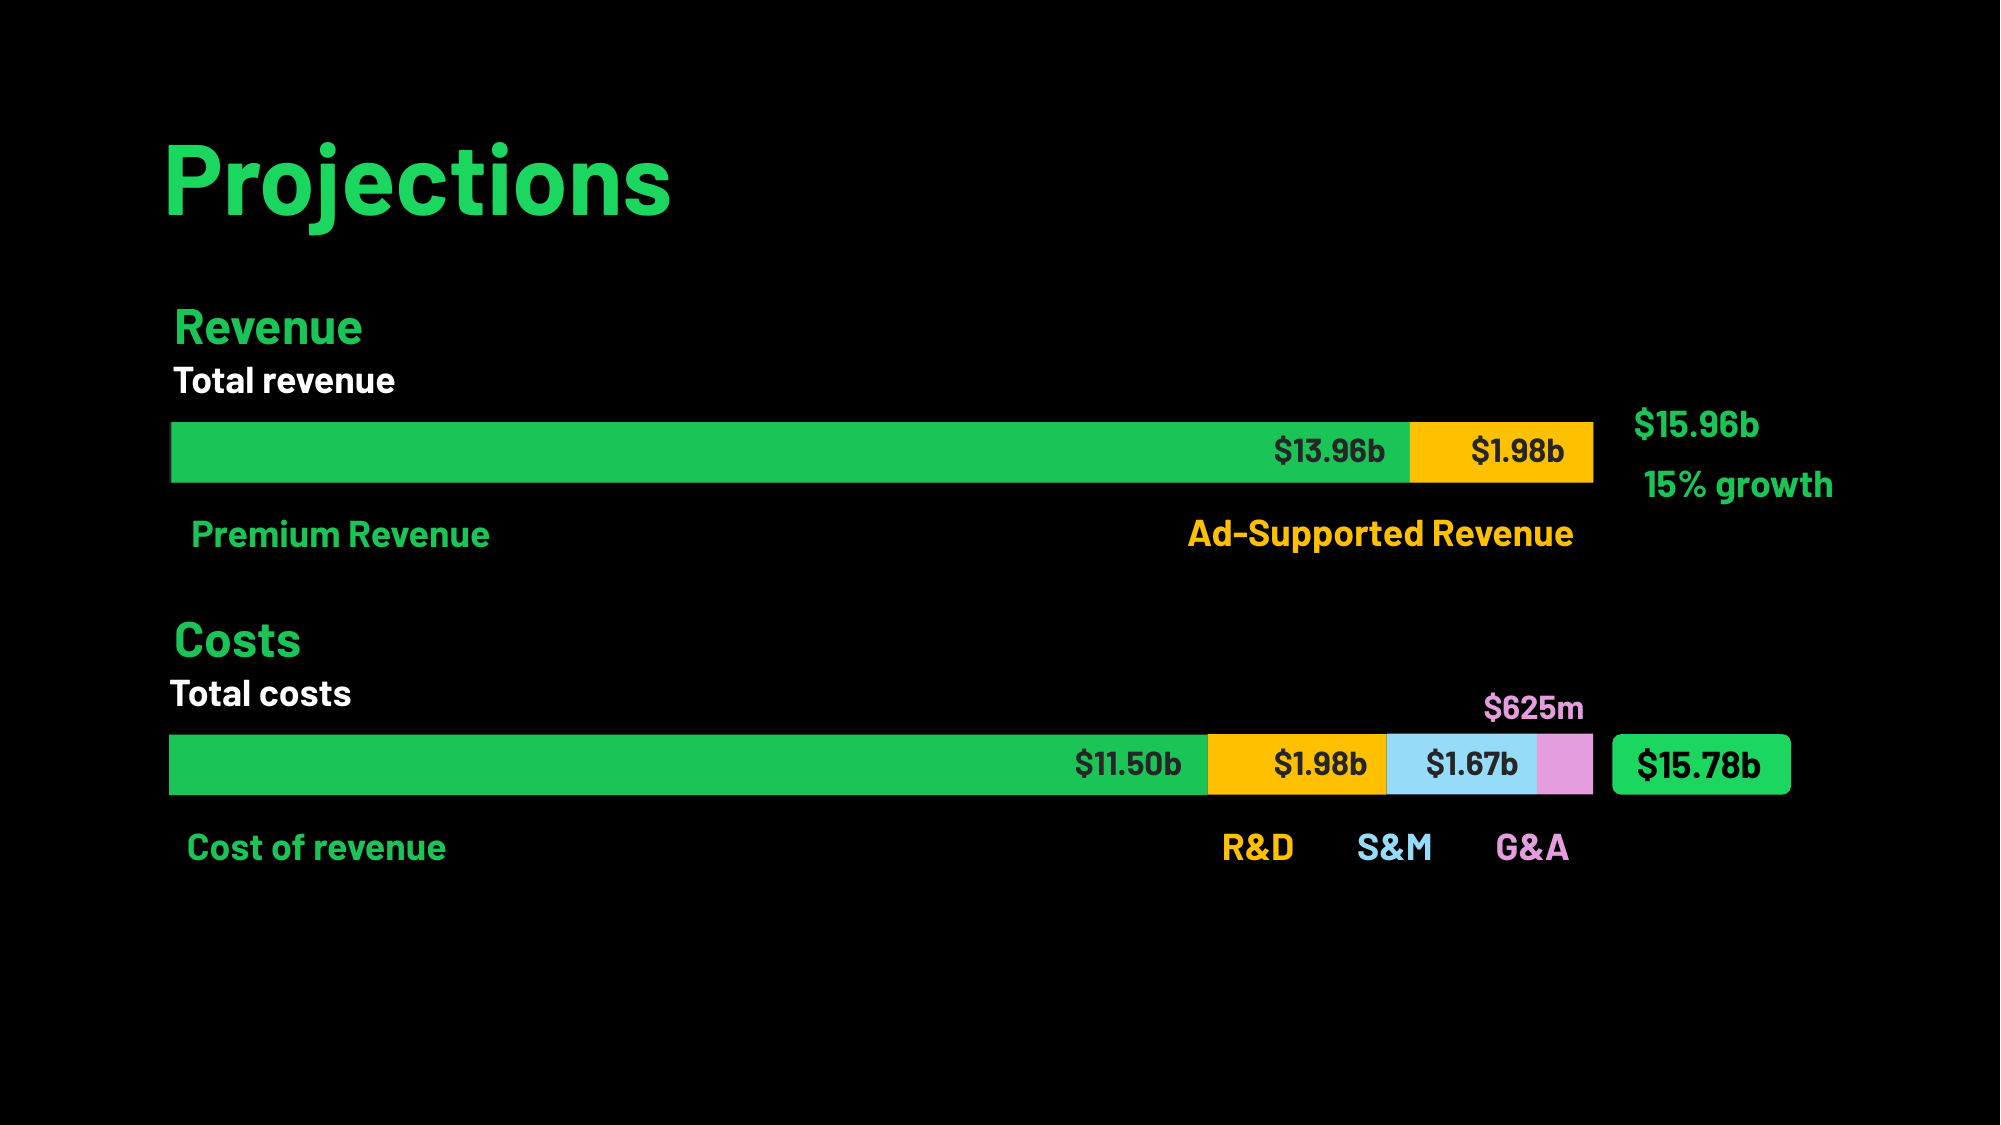

Projections
Revenue
Total revenue
$15.96b
$1.98b

$13.96b
15% growth
Ad-Supported Revenue
Premium Revenue
Costs
Total costs
$625m
$15.78b

$11.50b
$1.67b
$1.98b
Cost of revenue
R&D
S&M
G&A
Gross Margin: Expected to stabilize at 26-27%